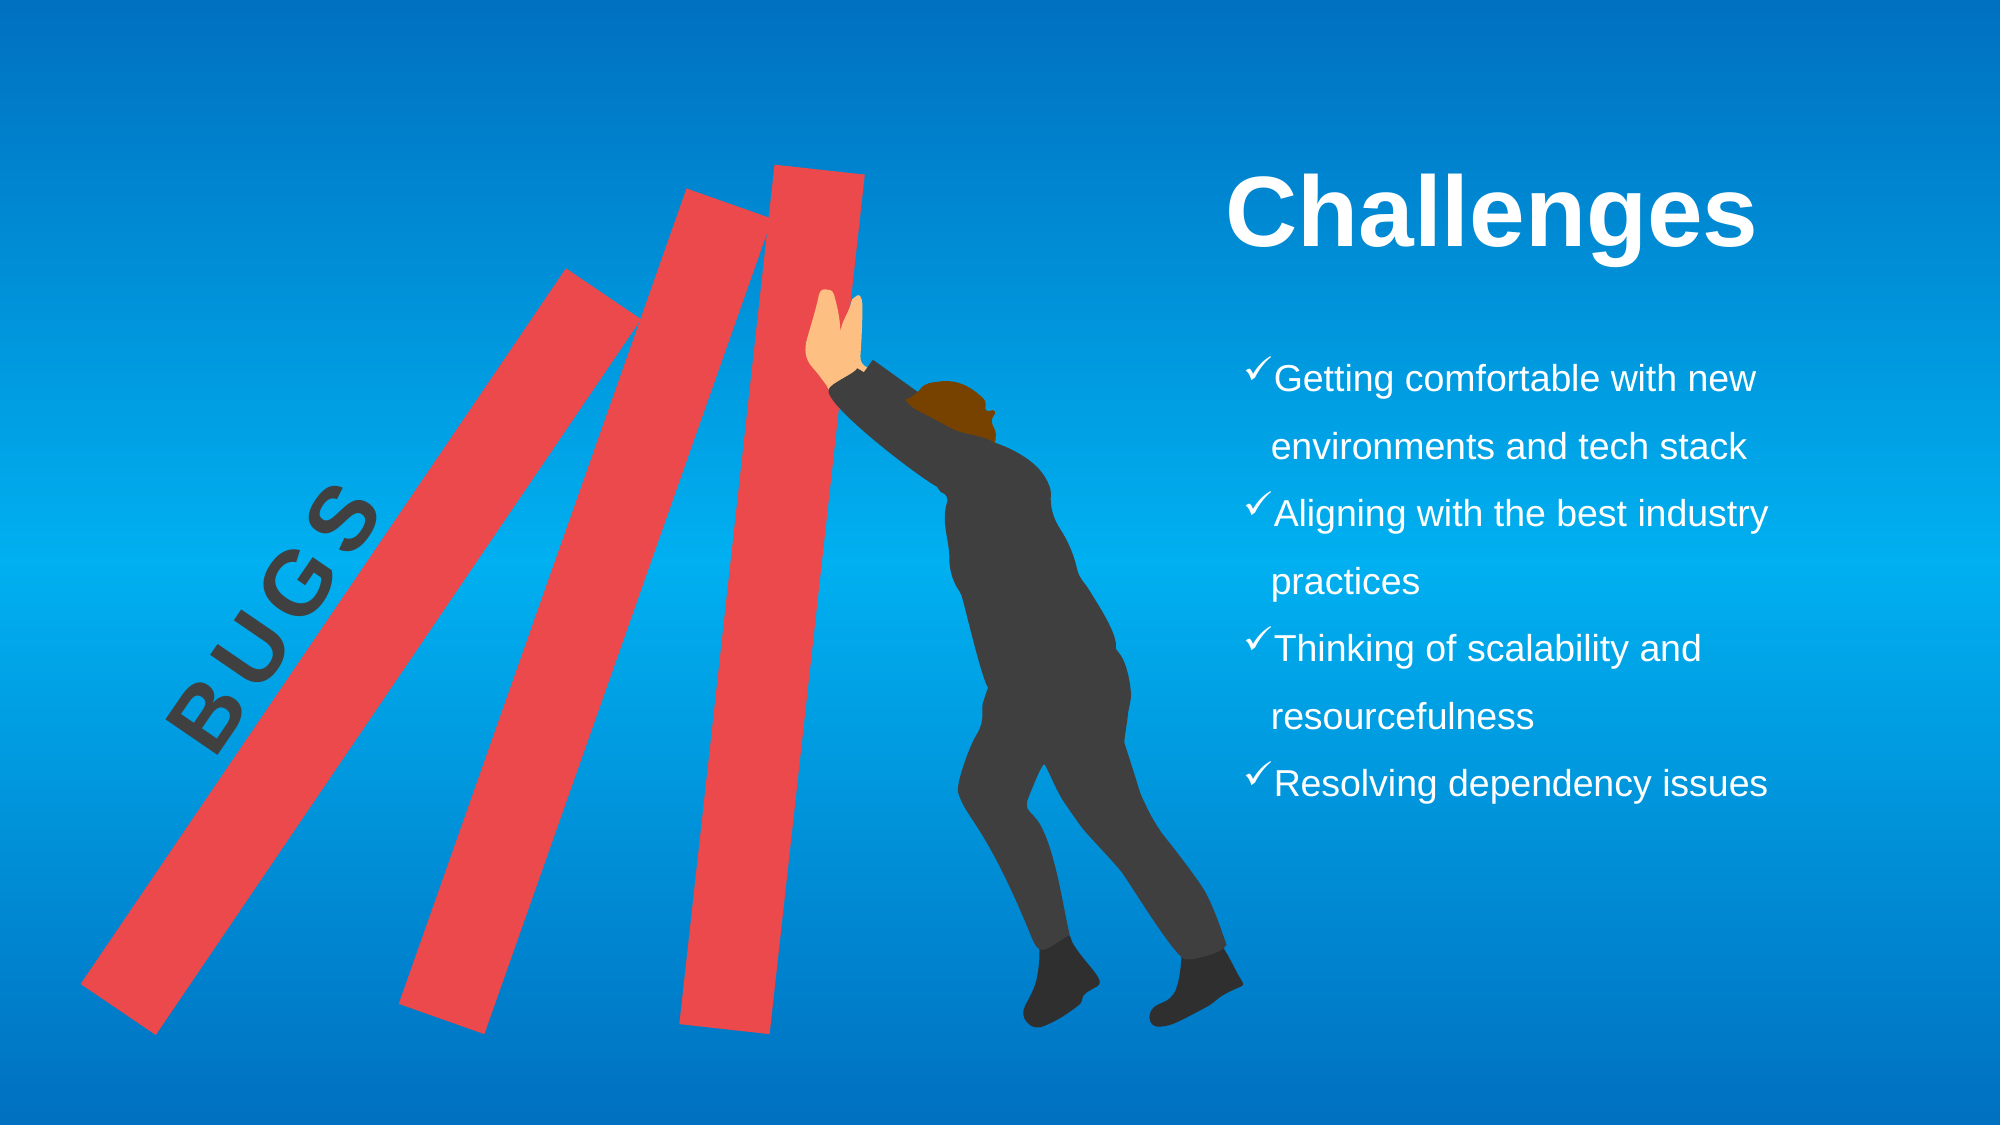

Challenges

BUGS
Getting comfortable with new environments and tech stack
Aligning with the best industry practices
Thinking of scalability and resourcefulness
Resolving dependency issues